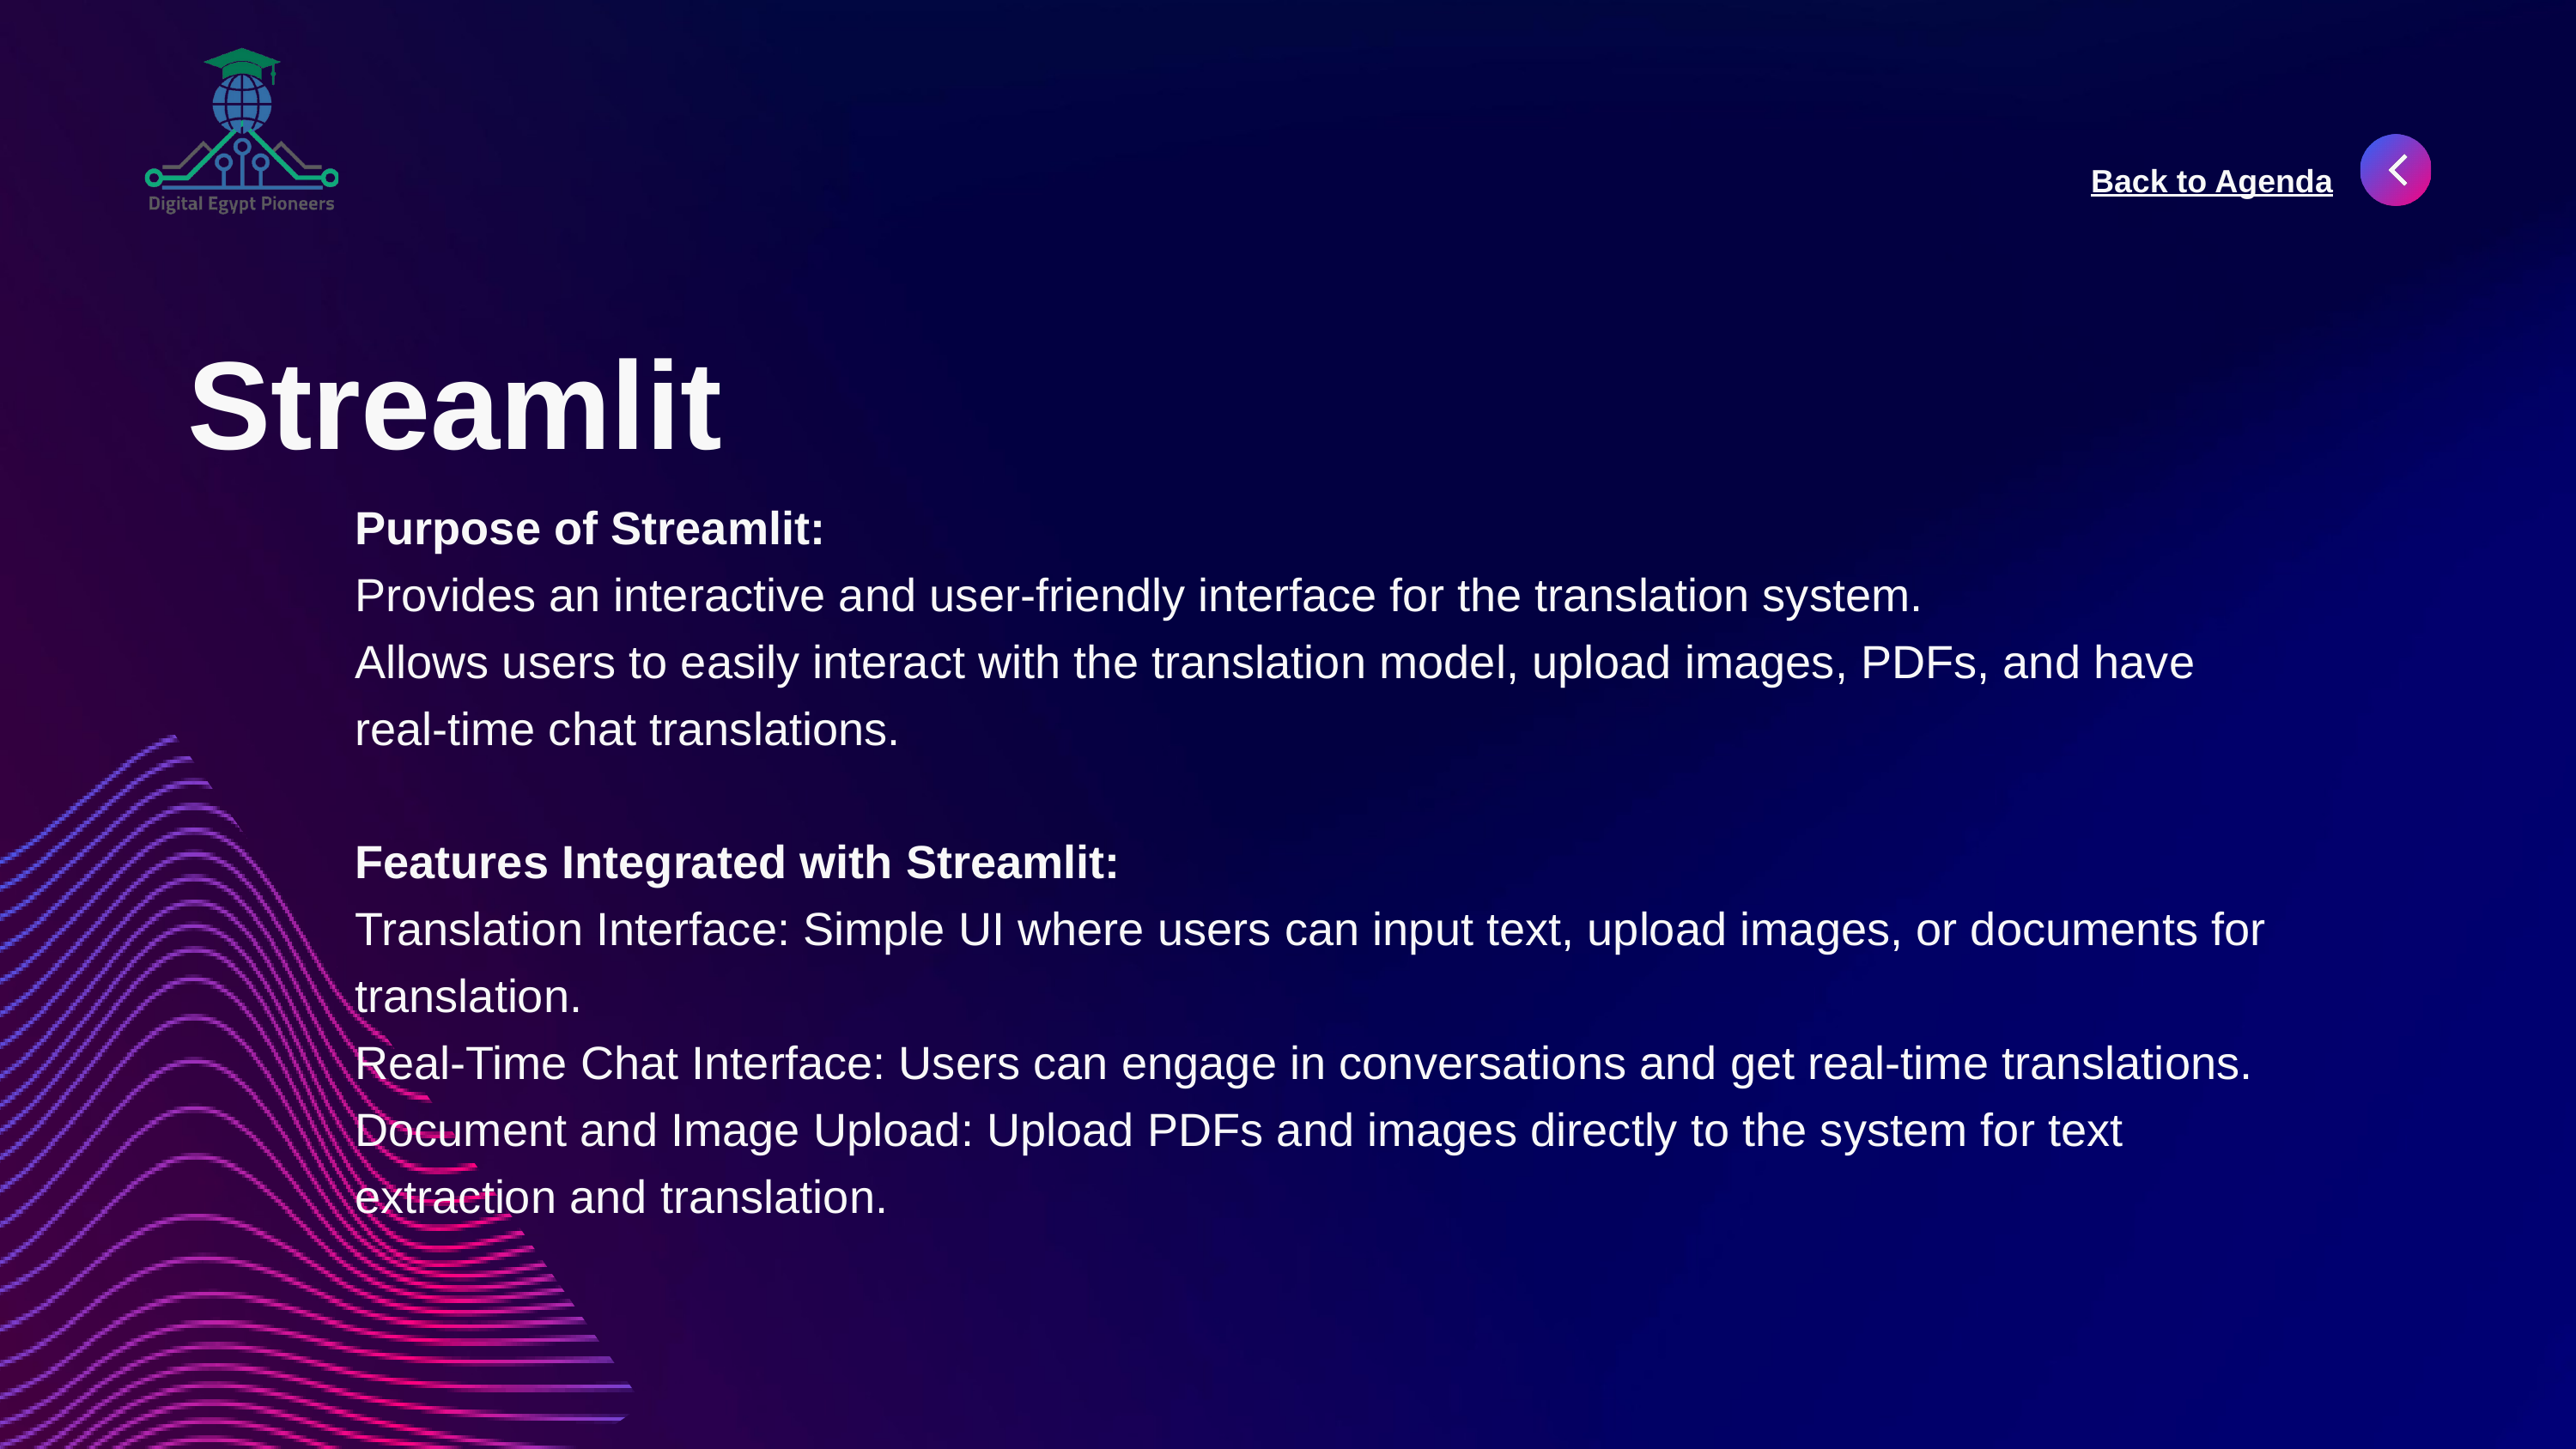

Back to Agenda

Streamlit
Purpose of Streamlit:
Provides an interactive and user-friendly interface for the translation system.
Allows users to easily interact with the translation model, upload images, PDFs, and have real-time chat translations.

Features Integrated with Streamlit:
Translation Interface: Simple UI where users can input text, upload images, or documents for translation.
Real-Time Chat Interface: Users can engage in conversations and get real-time translations.
Document and Image Upload: Upload PDFs and images directly to the system for text extraction and translation.